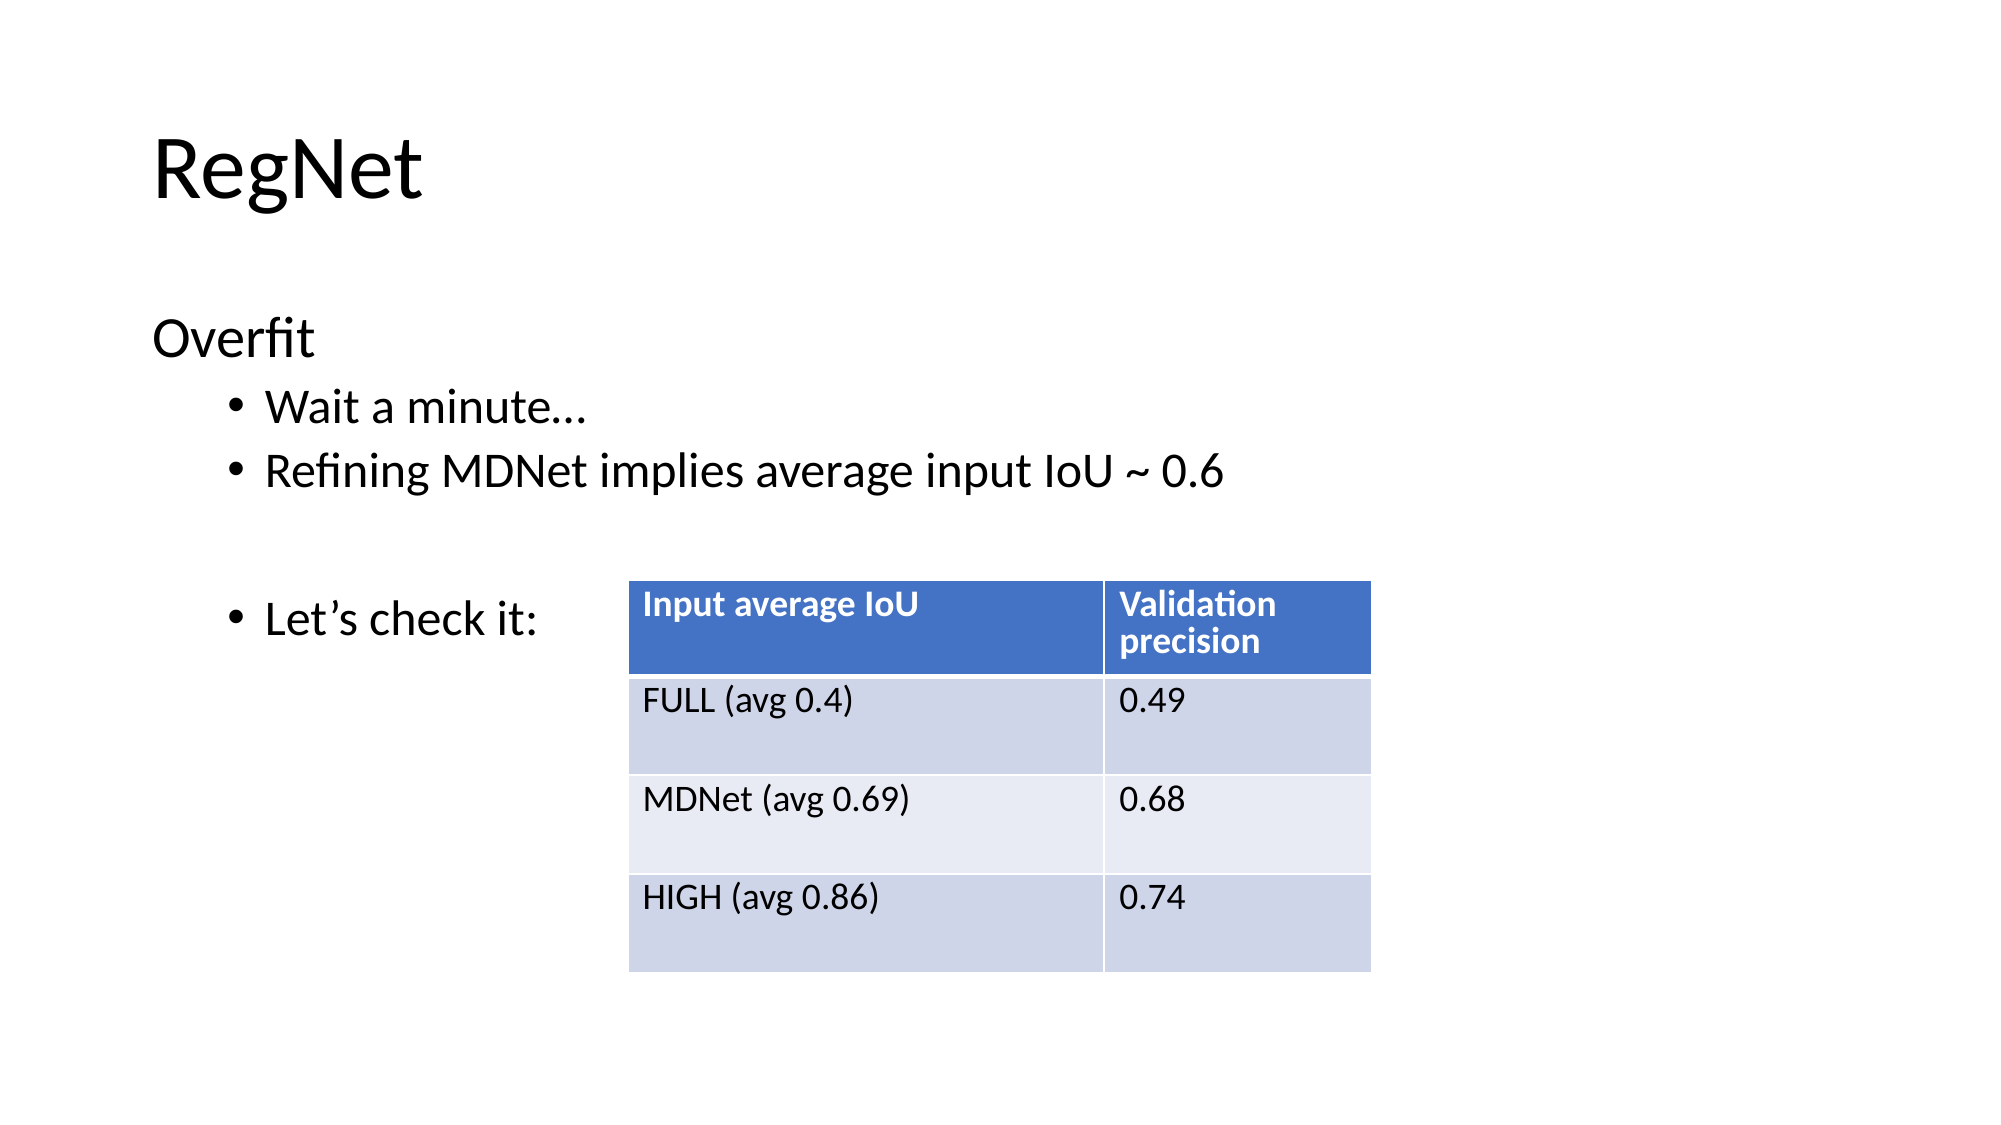

# RegNet
Overfit
Wait a minute…
Refining MDNet implies average input IoU ~ 0.6

Let’s check it:

| Input average IoU | Validation precision |
| --- | --- |
| FULL (avg 0.4) | 0.49 |
| MDNet (avg 0.69) | 0.68 |
| HIGH (avg 0.86) | 0.74 |